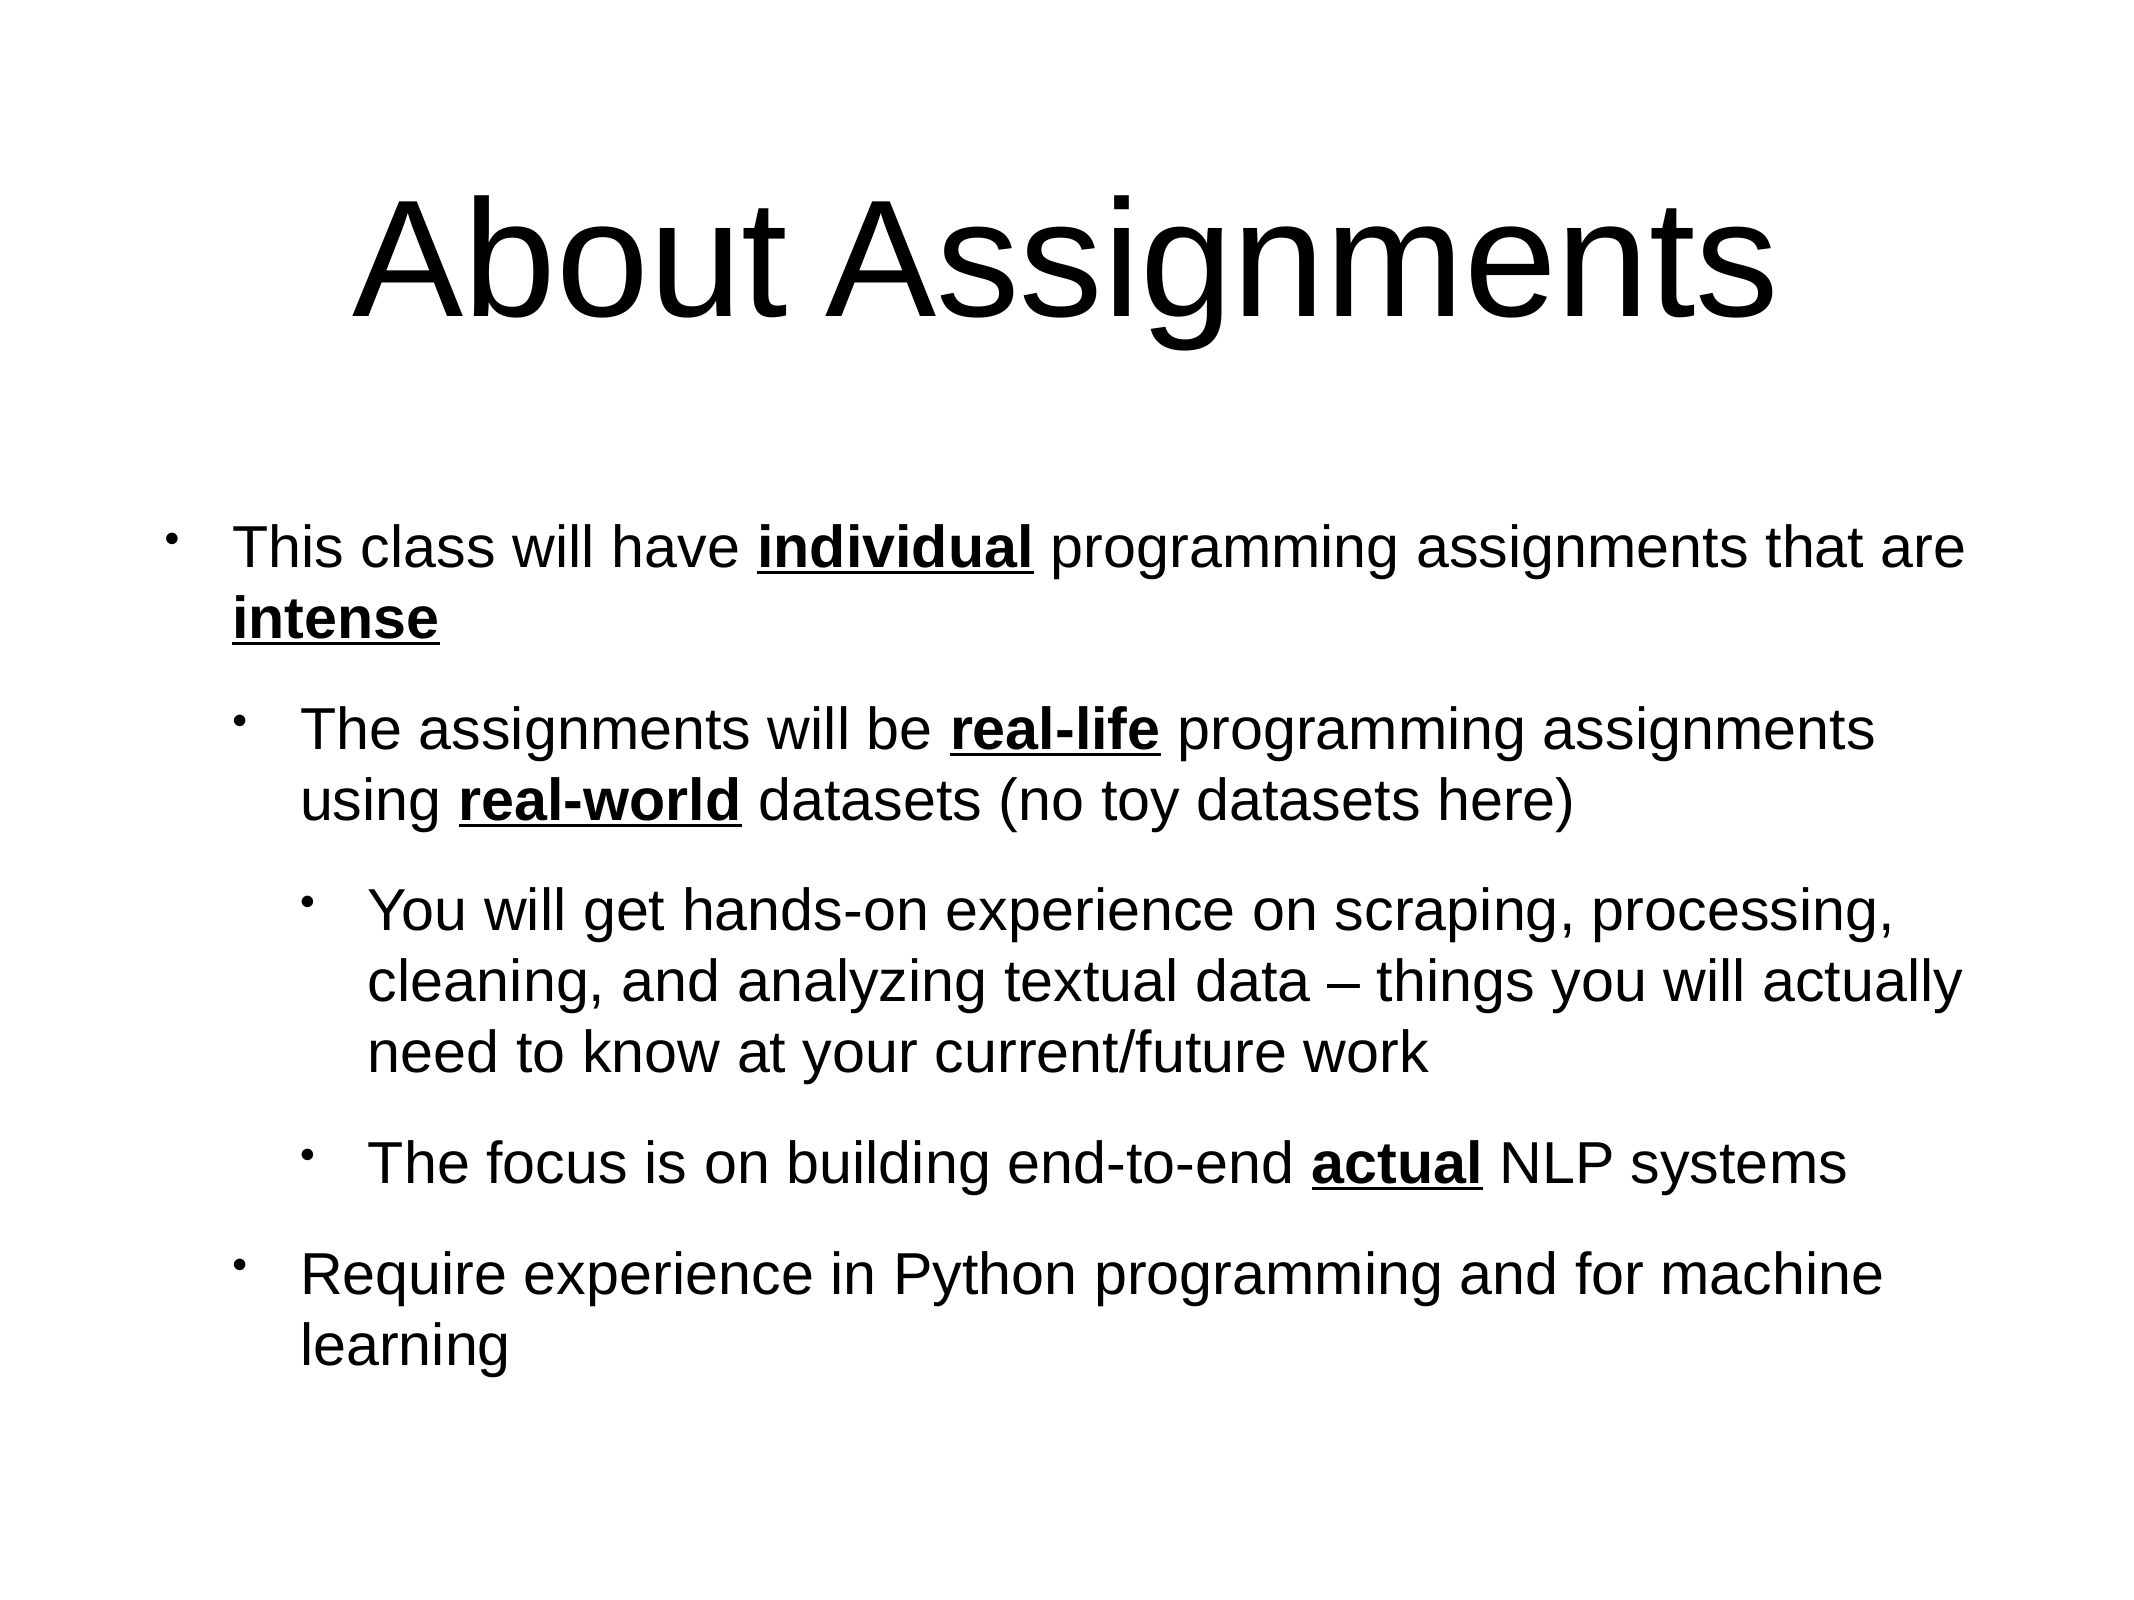

# About Assignments
This class will have individual programming assignments that are intense
The assignments will be real-life programming assignments using real-world datasets (no toy datasets here)
You will get hands-on experience on scraping, processing, cleaning, and analyzing textual data – things you will actually need to know at your current/future work
The focus is on building end-to-end actual NLP systems
Require experience in Python programming and for machine learning